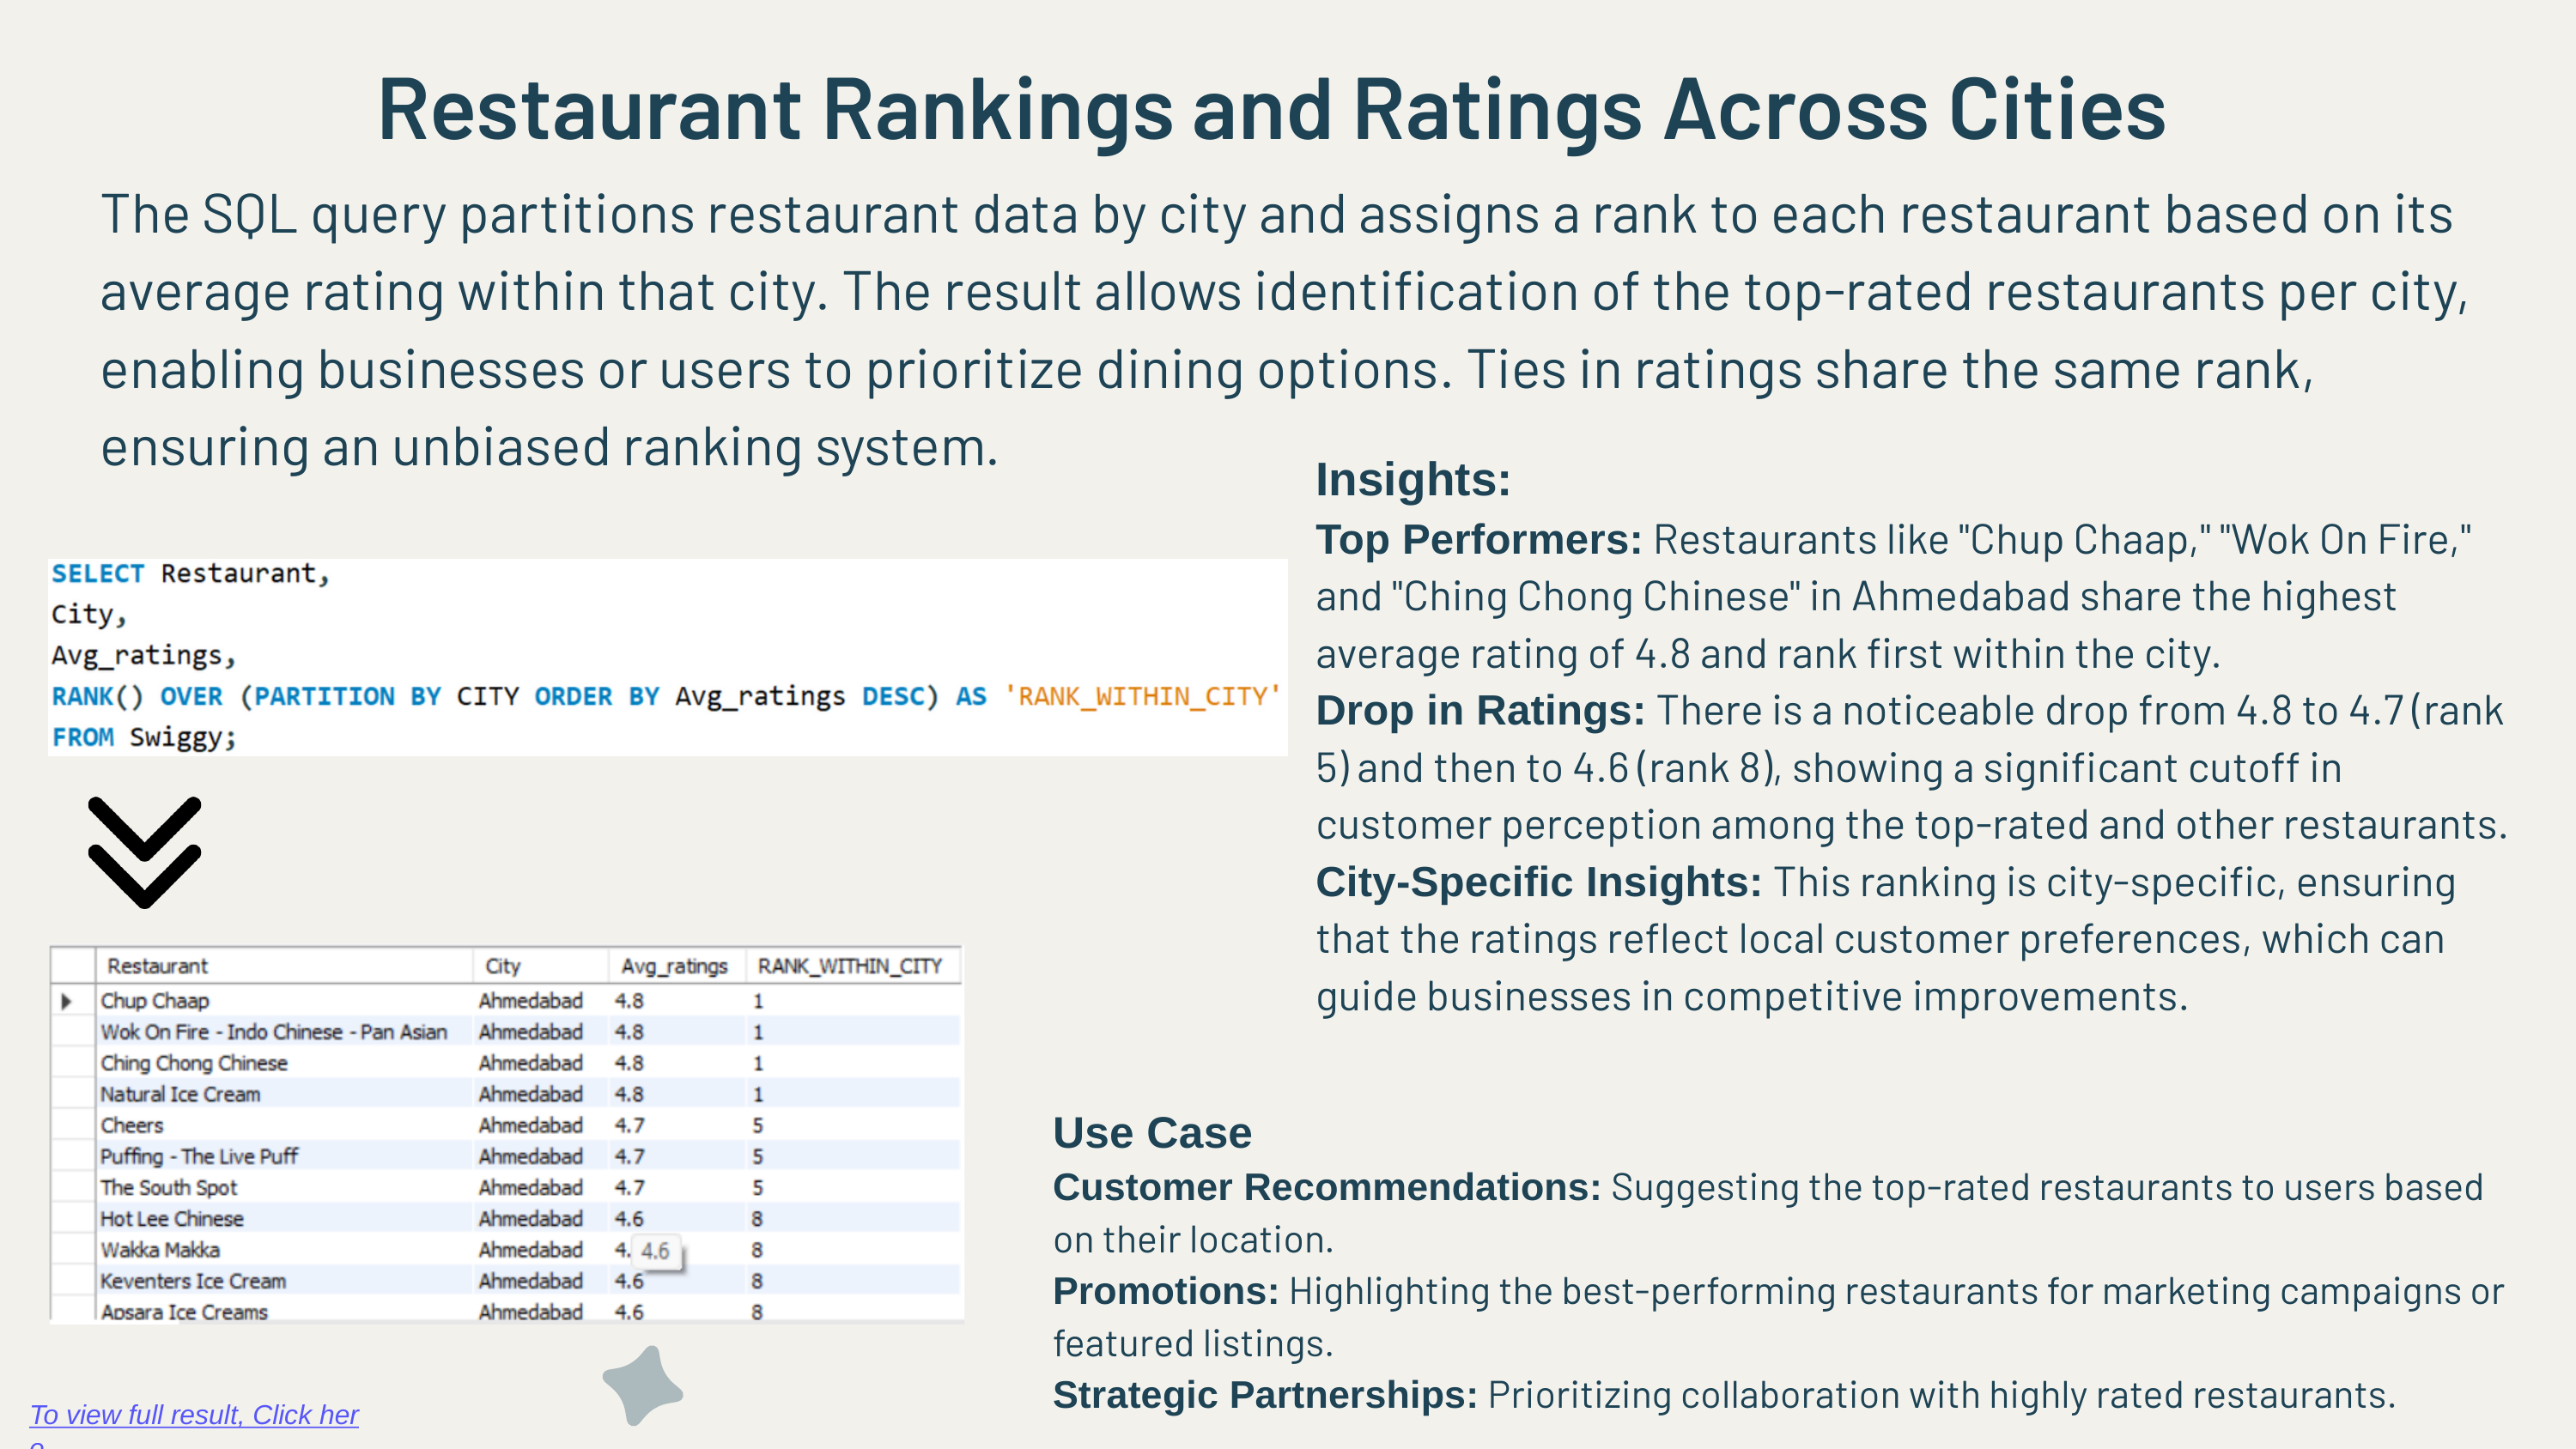

Restaurant Rankings and Ratings Across Cities
The SQL query partitions restaurant data by city and assigns a rank to each restaurant based on its average rating within that city. The result allows identification of the top-rated restaurants per city, enabling businesses or users to prioritize dining options. Ties in ratings share the same rank, ensuring an unbiased ranking system.
Insights:
Top Performers: Restaurants like "Chup Chaap," "Wok On Fire," and "Ching Chong Chinese" in Ahmedabad share the highest average rating of 4.8 and rank first within the city.
Drop in Ratings: There is a noticeable drop from 4.8 to 4.7 (rank 5) and then to 4.6 (rank 8), showing a significant cutoff in customer perception among the top-rated and other restaurants.
City-Specific Insights: This ranking is city-specific, ensuring that the ratings reflect local customer preferences, which can guide businesses in competitive improvements.

Use Case
Customer Recommendations: Suggesting the top-rated restaurants to users based on their location.
Promotions: Highlighting the best-performing restaurants for marketing campaigns or featured listings.
Strategic Partnerships: Prioritizing collaboration with highly rated restaurants.

To view full result, Click here